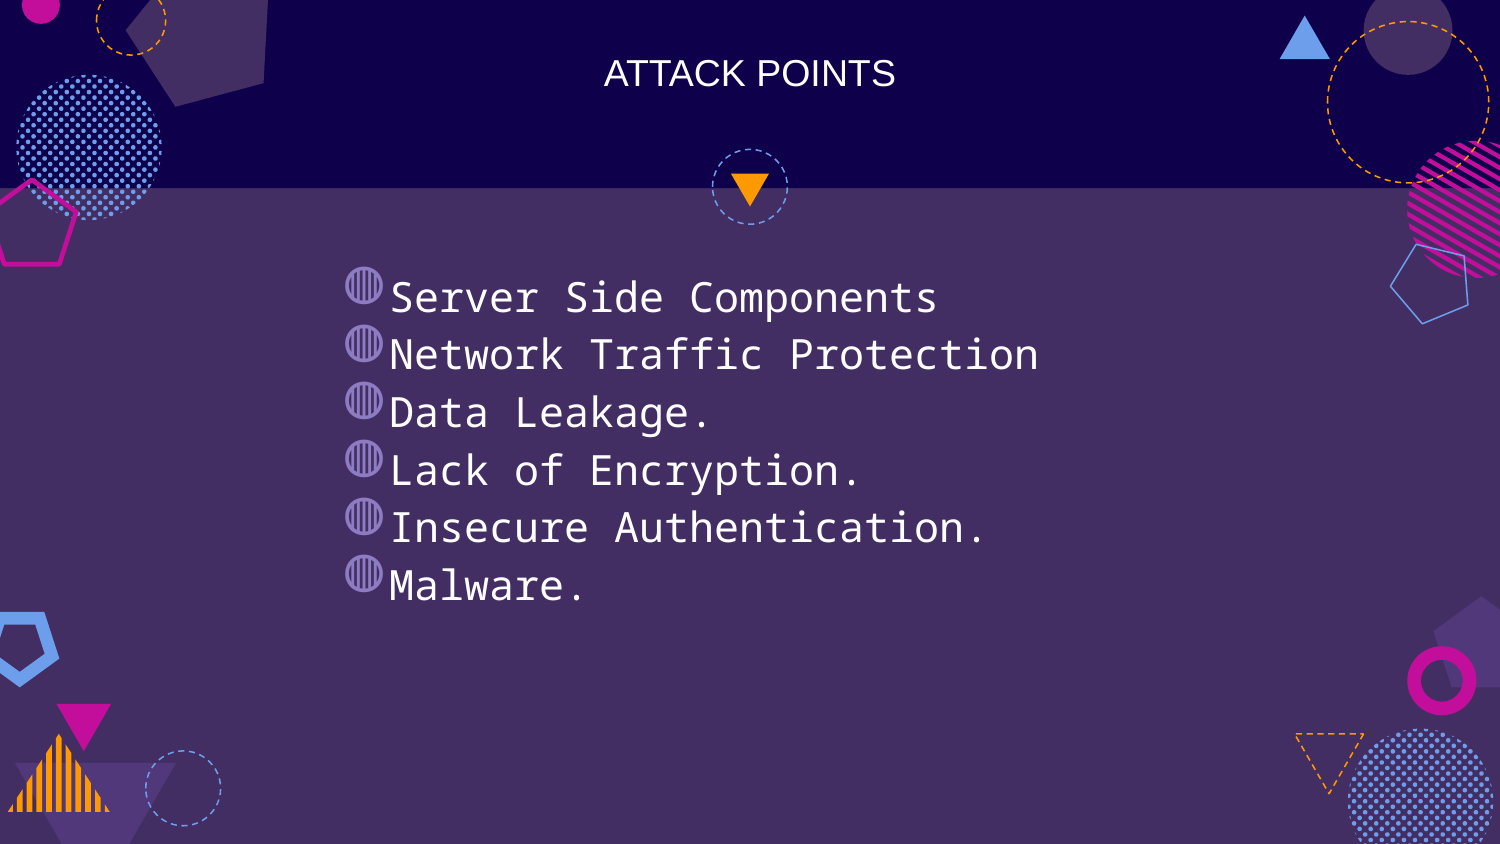

# ATTACK POINTS

Server Side Components
Network Traffic Protection
Data Leakage.
Lack of Encryption.
Insecure Authentication.
Malware.